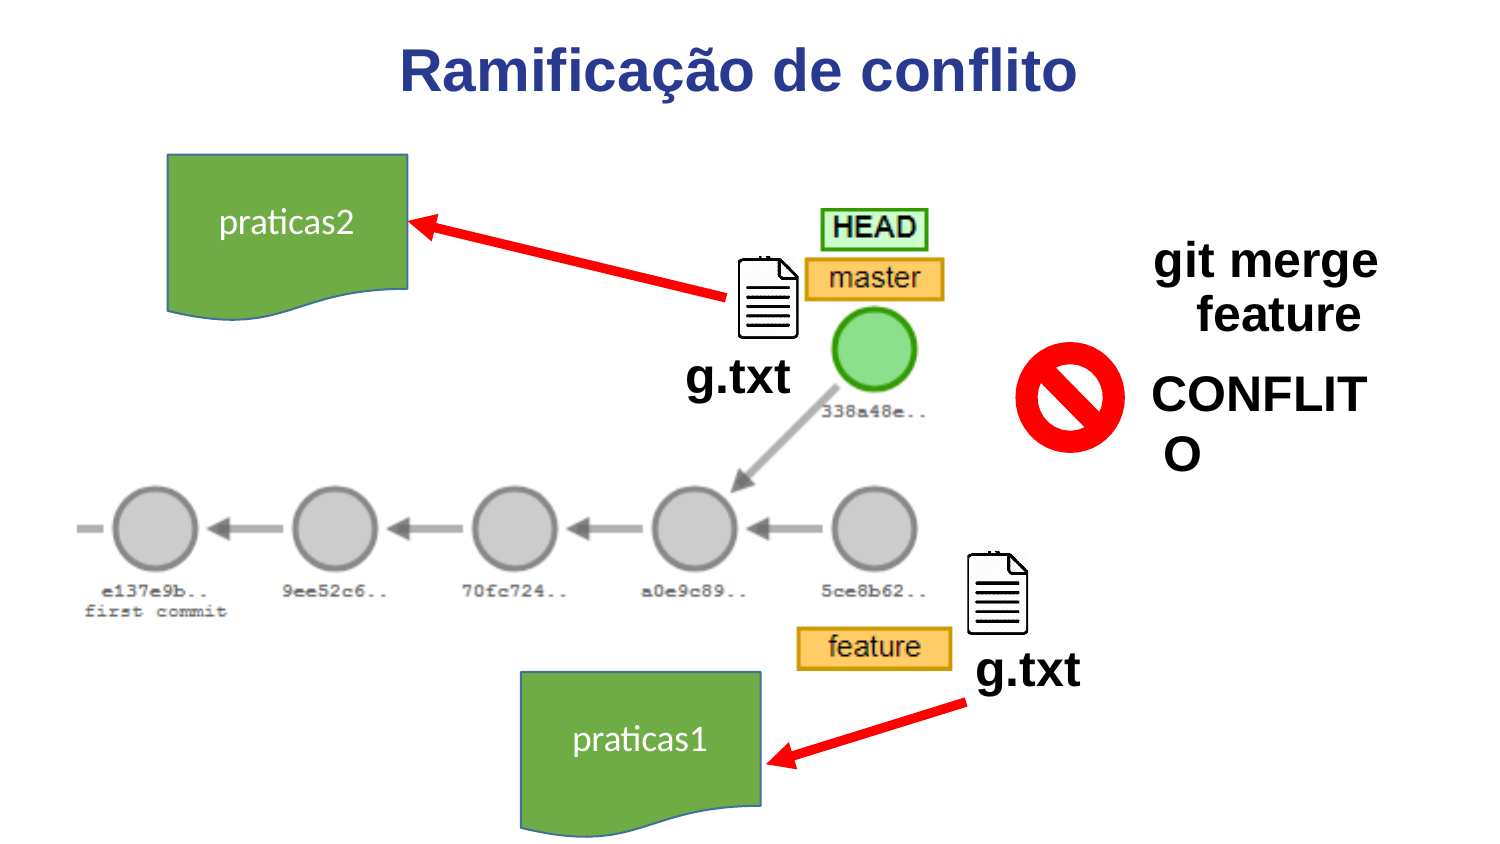

# Ramificação de conflito

praticas2

git merge  feature
CONFLITO
g.txt

g.txt
praticas1